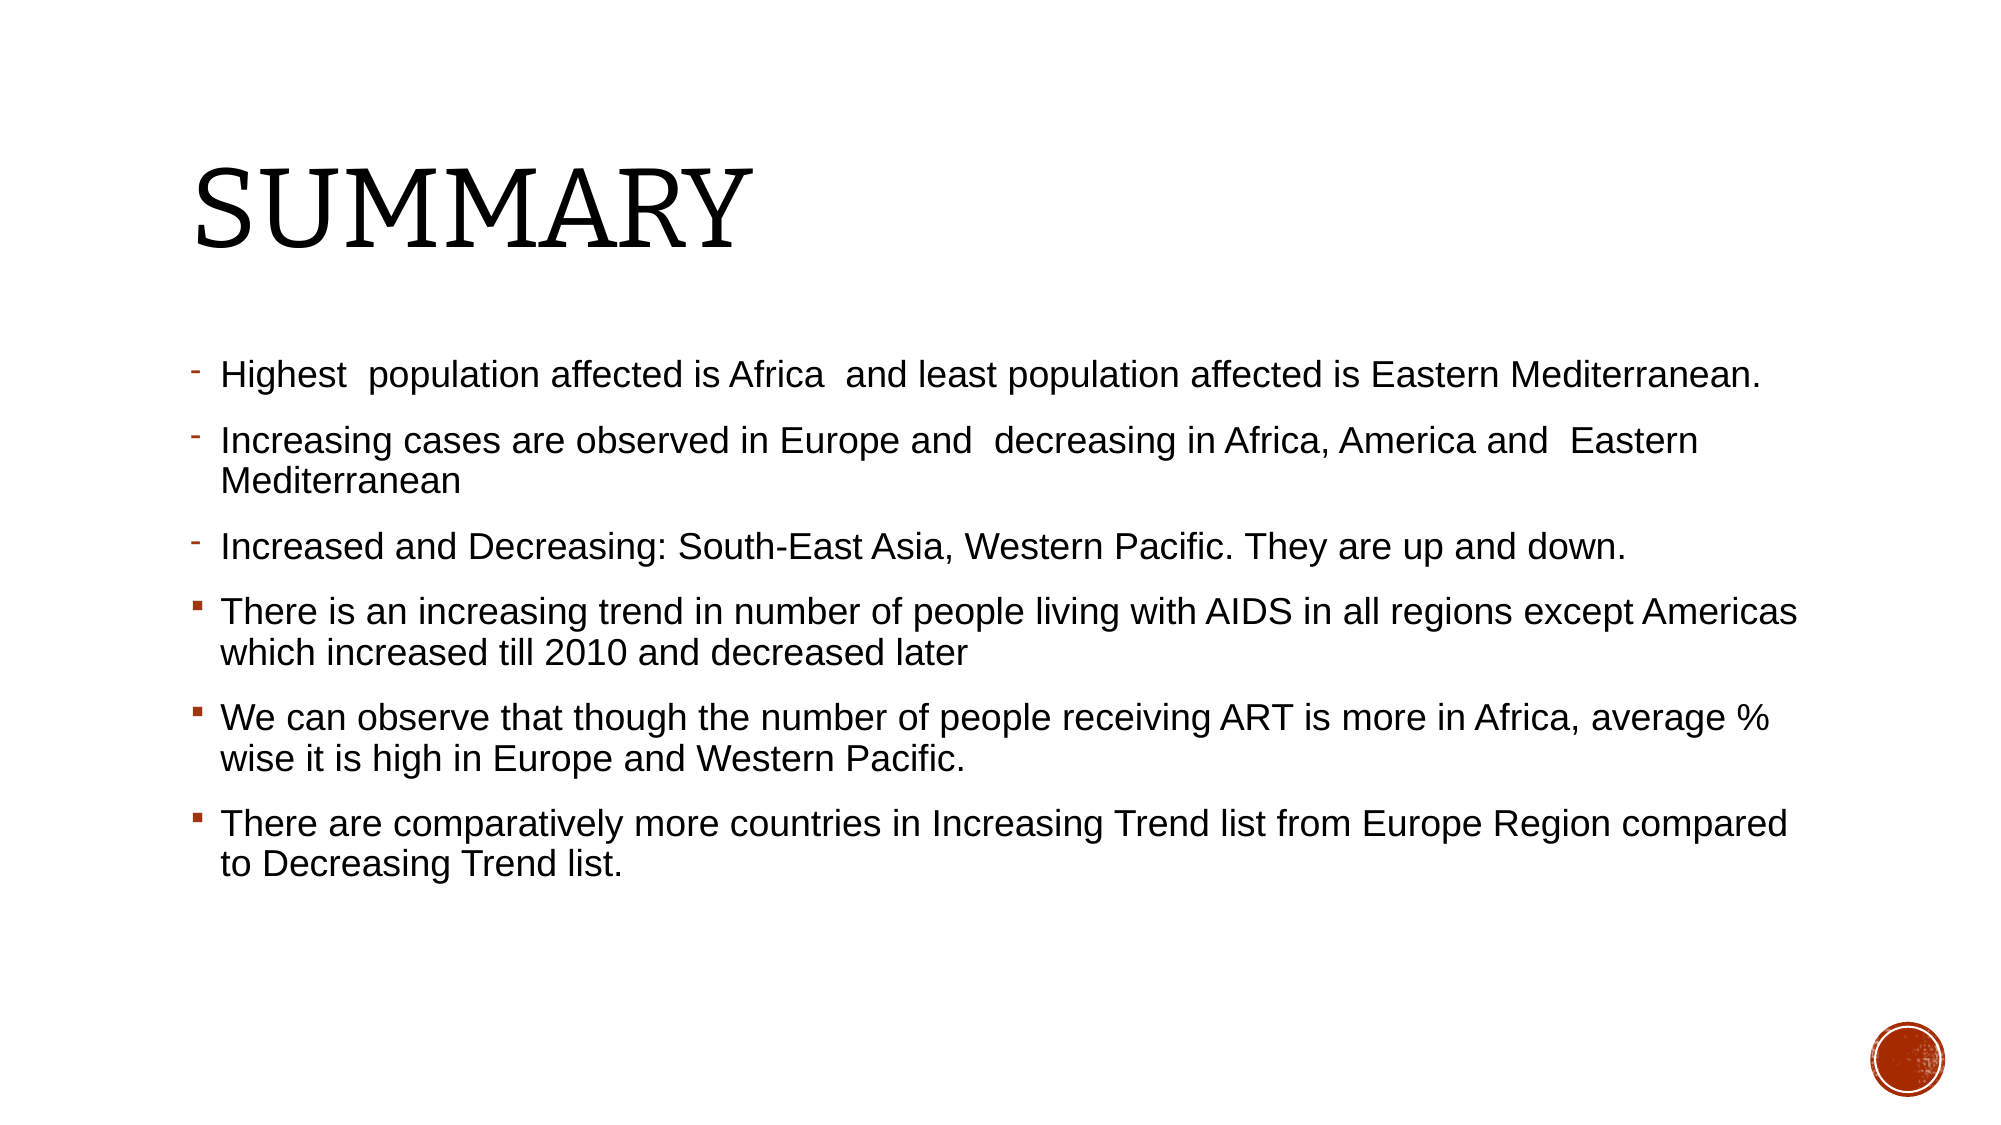

# SUMMARY
Highest  population affected is Africa  and least population affected is Eastern Mediterranean.
Increasing cases are observed in Europe and  decreasing in Africa, America and  Eastern Mediterranean
Increased and Decreasing: South-East Asia, Western Pacific. They are up and down.
There is an increasing trend in number of people living with AIDS in all regions except Americas which increased till 2010 and decreased later
We can observe that though the number of people receiving ART is more in Africa, average % wise it is high in Europe and Western Pacific.
There are comparatively more countries in Increasing Trend list from Europe Region compared to Decreasing Trend list.